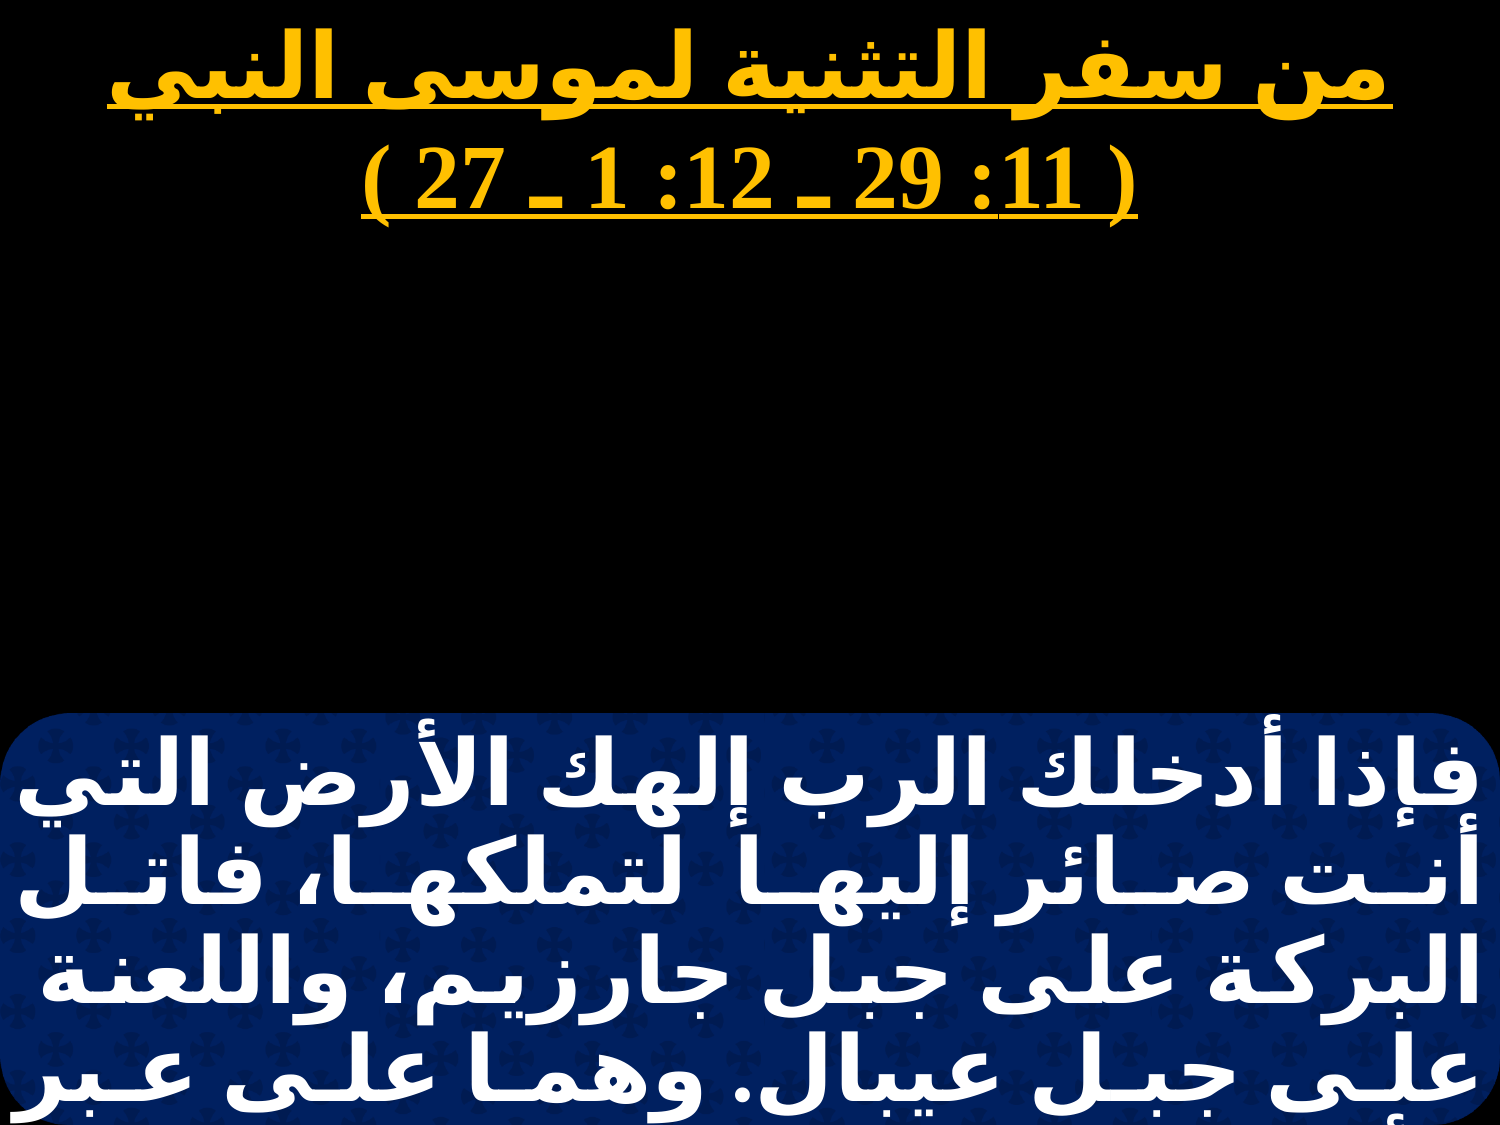

من سفر التثنية لموسى النبي
( 11: 29 ـ 12: 1 ـ 27 )
# نبوات 5 الجمعة
فإذا أدخلك الرب إلهك الأرض التي أنت صائر إليها  لتملكها، فاتل البركة على جبل جارزيم، واللعنة  على جبل عيبال. وهما على عبر الأردن، وراء  طريق مغيب الشمس، في أرض الكنعانتين